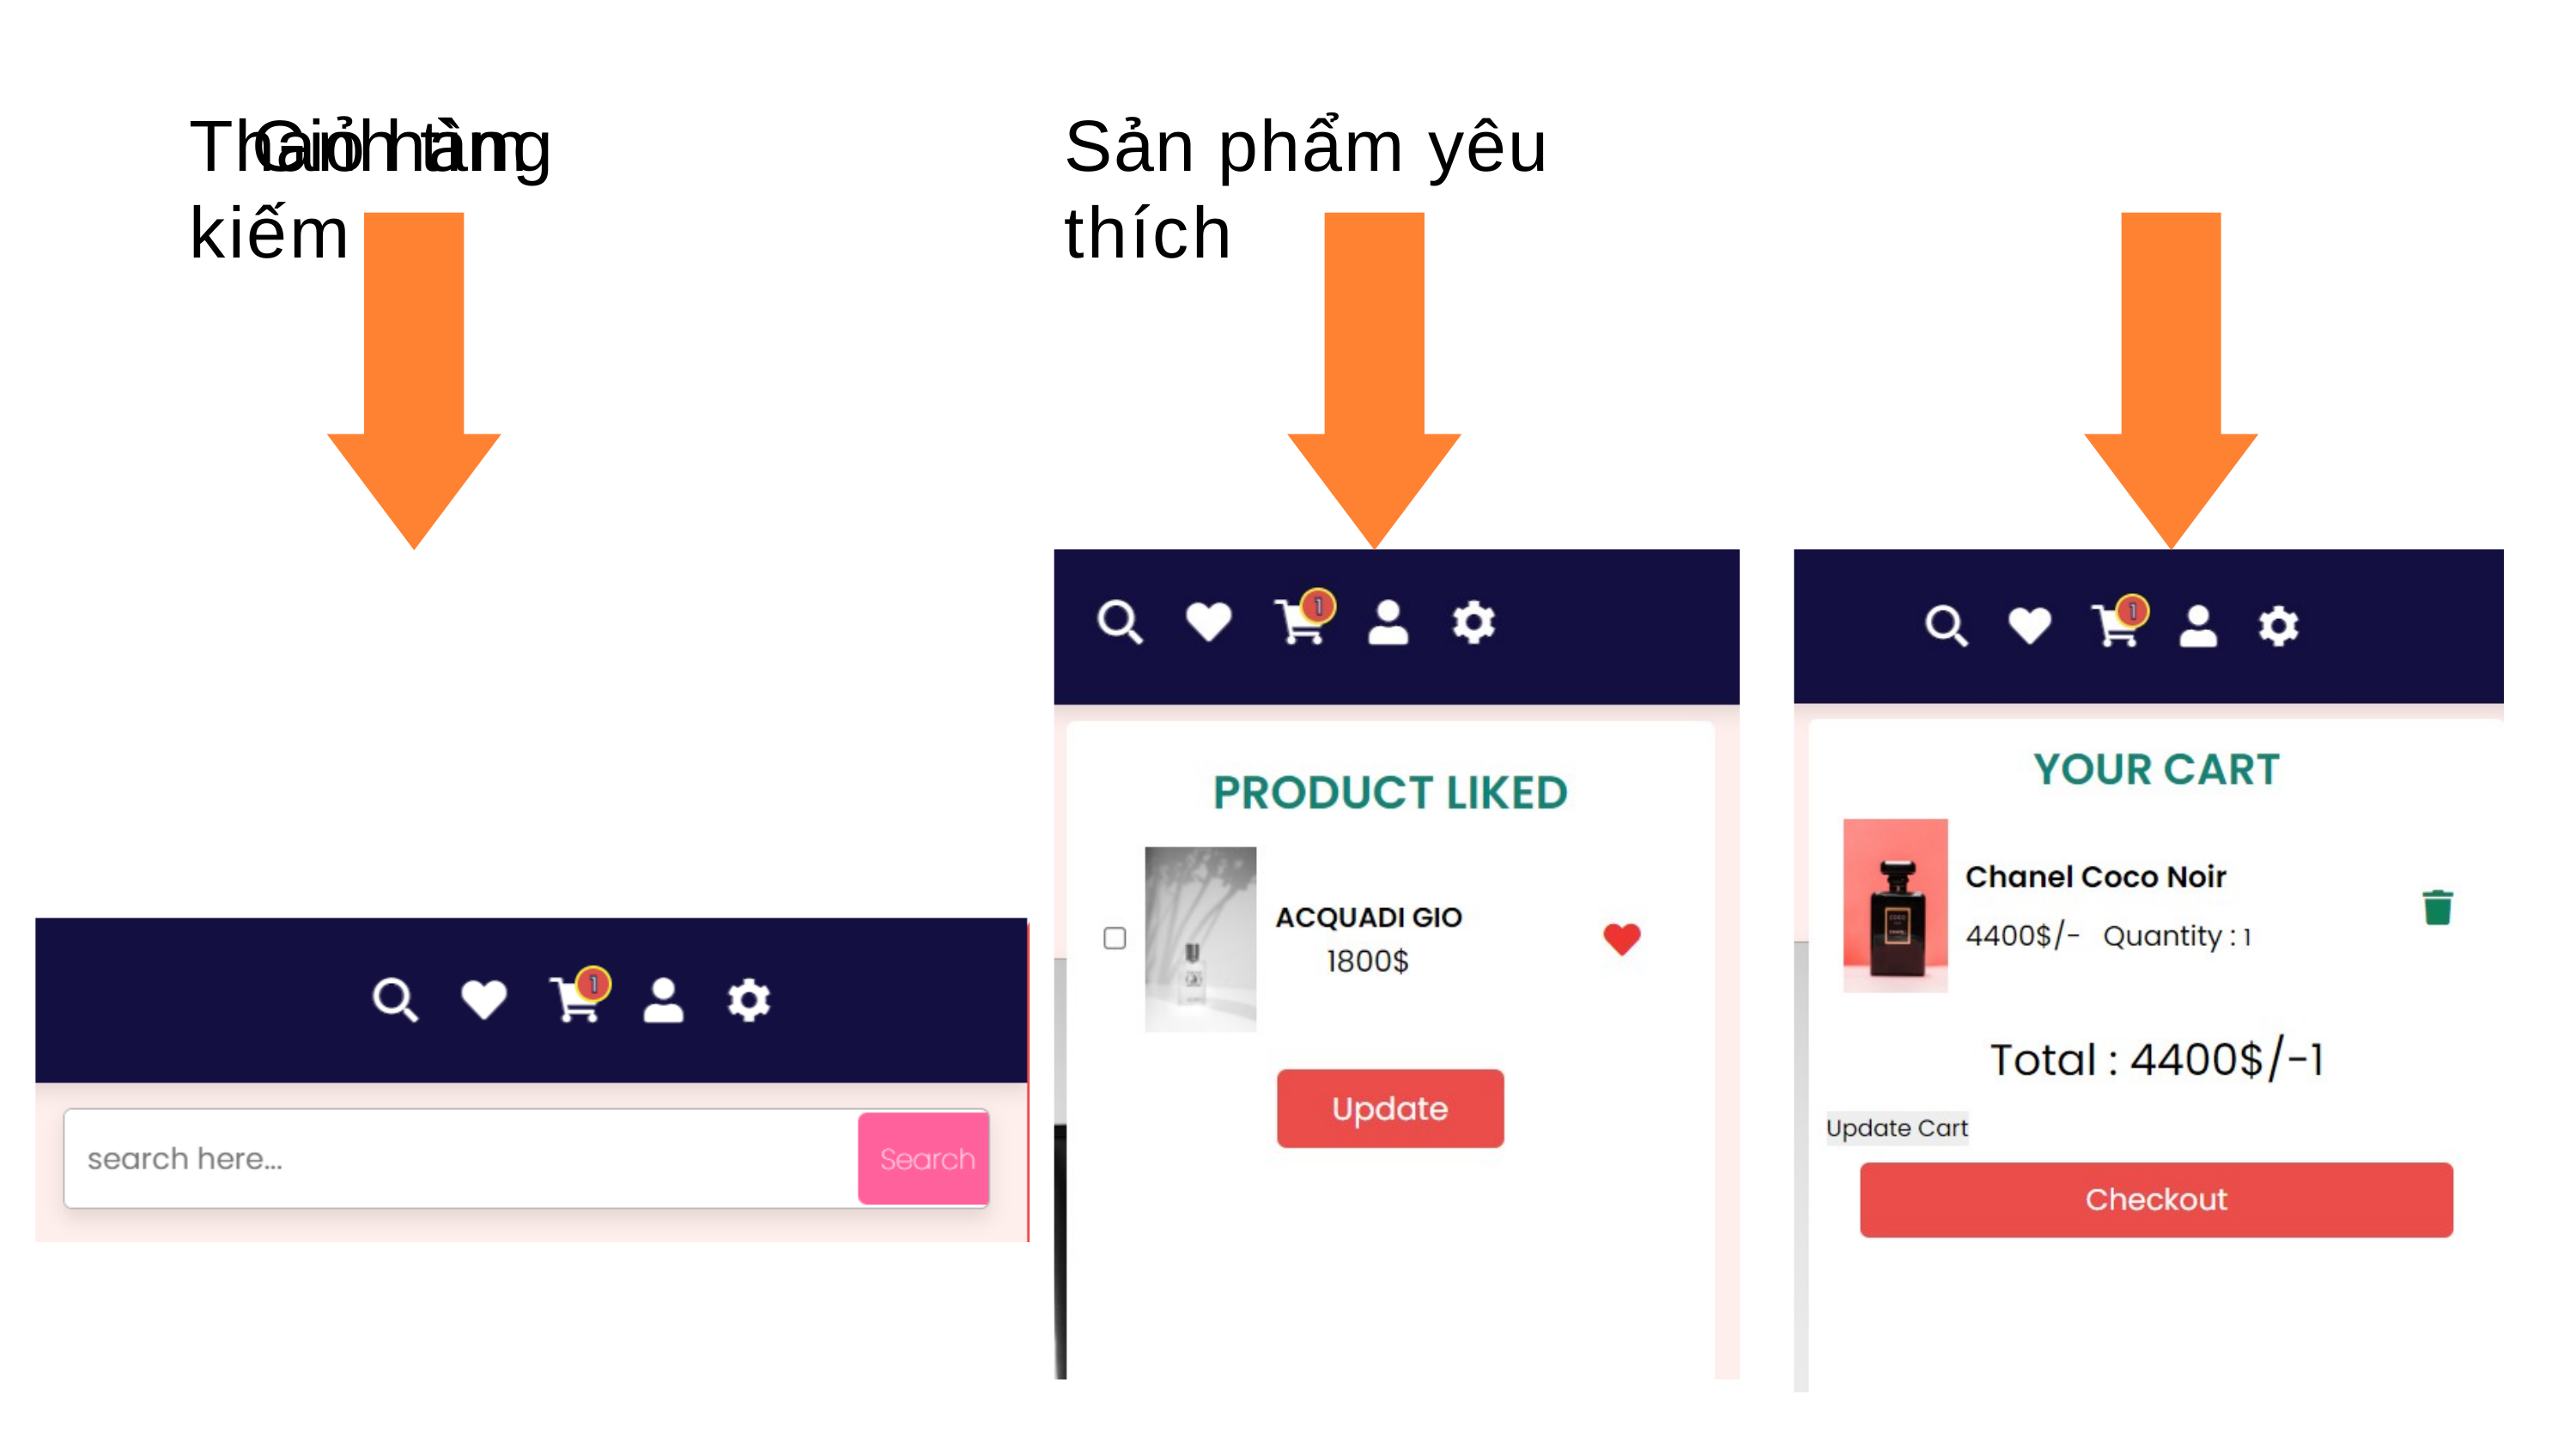

Thanh tìm kiếm
# Giỏ hàng
Sản phẩm yêu thích